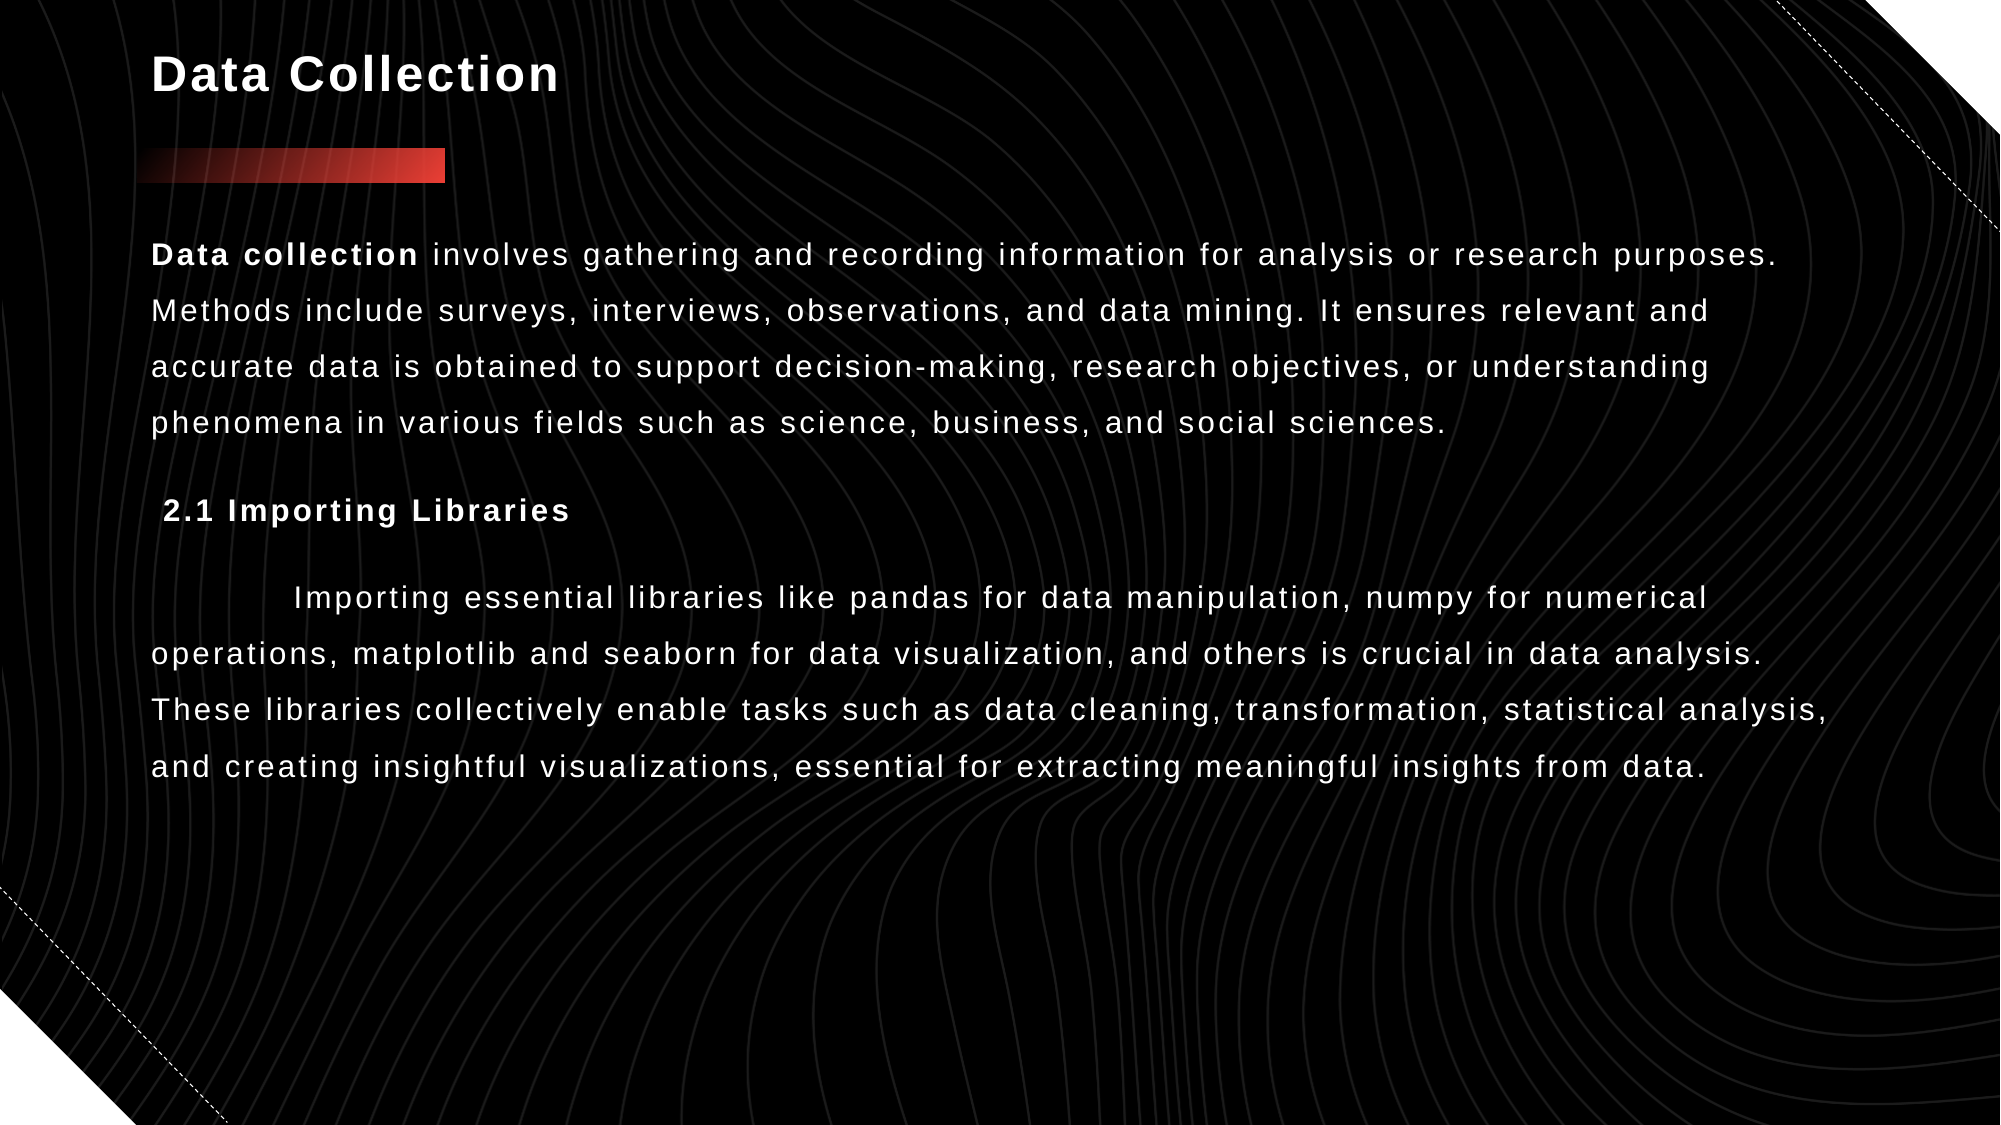

# Data Collection
Data collection involves gathering and recording information for analysis or research purposes. Methods include surveys, interviews, observations, and data mining. It ensures relevant and accurate data is obtained to support decision-making, research objectives, or understanding phenomena in various fields such as science, business, and social sciences.
 2.1 Importing Libraries
            Importing essential libraries like pandas for data manipulation, numpy for numerical operations, matplotlib and seaborn for data visualization, and others is crucial in data analysis. These libraries collectively enable tasks such as data cleaning, transformation, statistical analysis, and creating insightful visualizations, essential for extracting meaningful insights from data.